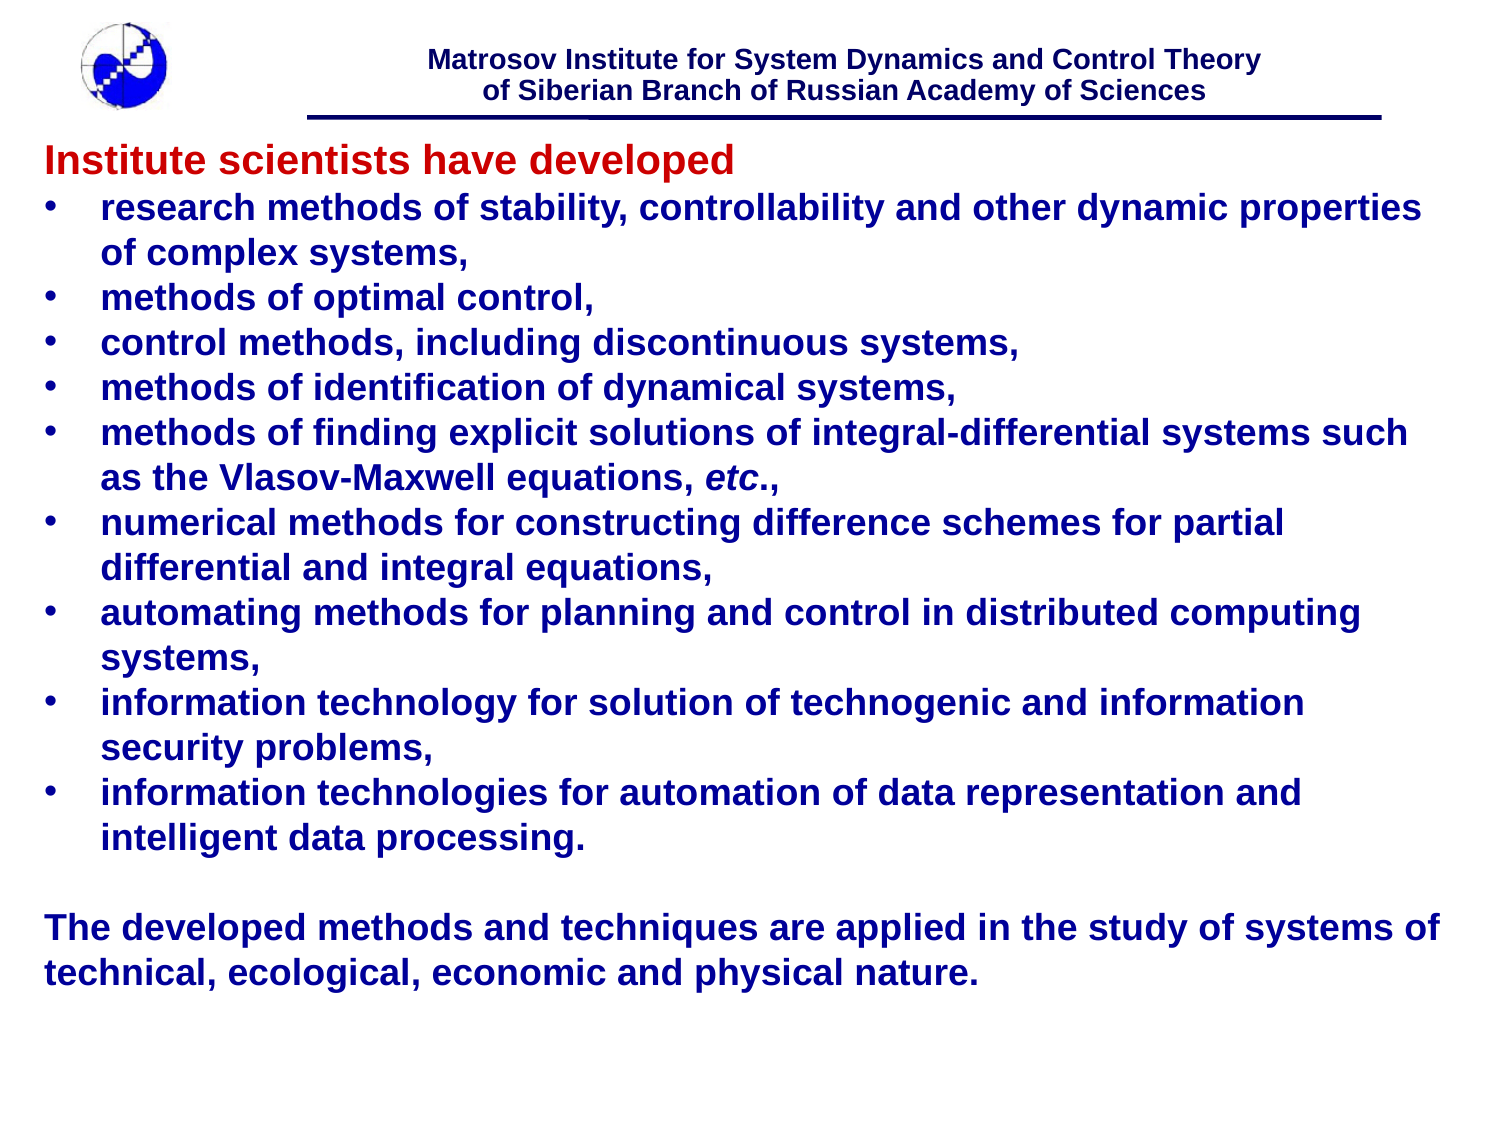

Institute scientists have developed
research methods of stability, controllability and other dynamic properties of complex systems,
methods of optimal control,
control methods, including discontinuous systems,
methods of identification of dynamical systems,
methods of finding explicit solutions of integral-differential systems such as the Vlasov-Maxwell equations, etc.,
numerical methods for constructing difference schemes for partial differential and integral equations,
automating methods for planning and control in distributed computing systems,
information technology for solution of technogenic and information security problems,
information technologies for automation of data representation and intelligent data processing.

The developed methods and techniques are applied in the study of systems of technical, ecological, economic and physical nature.